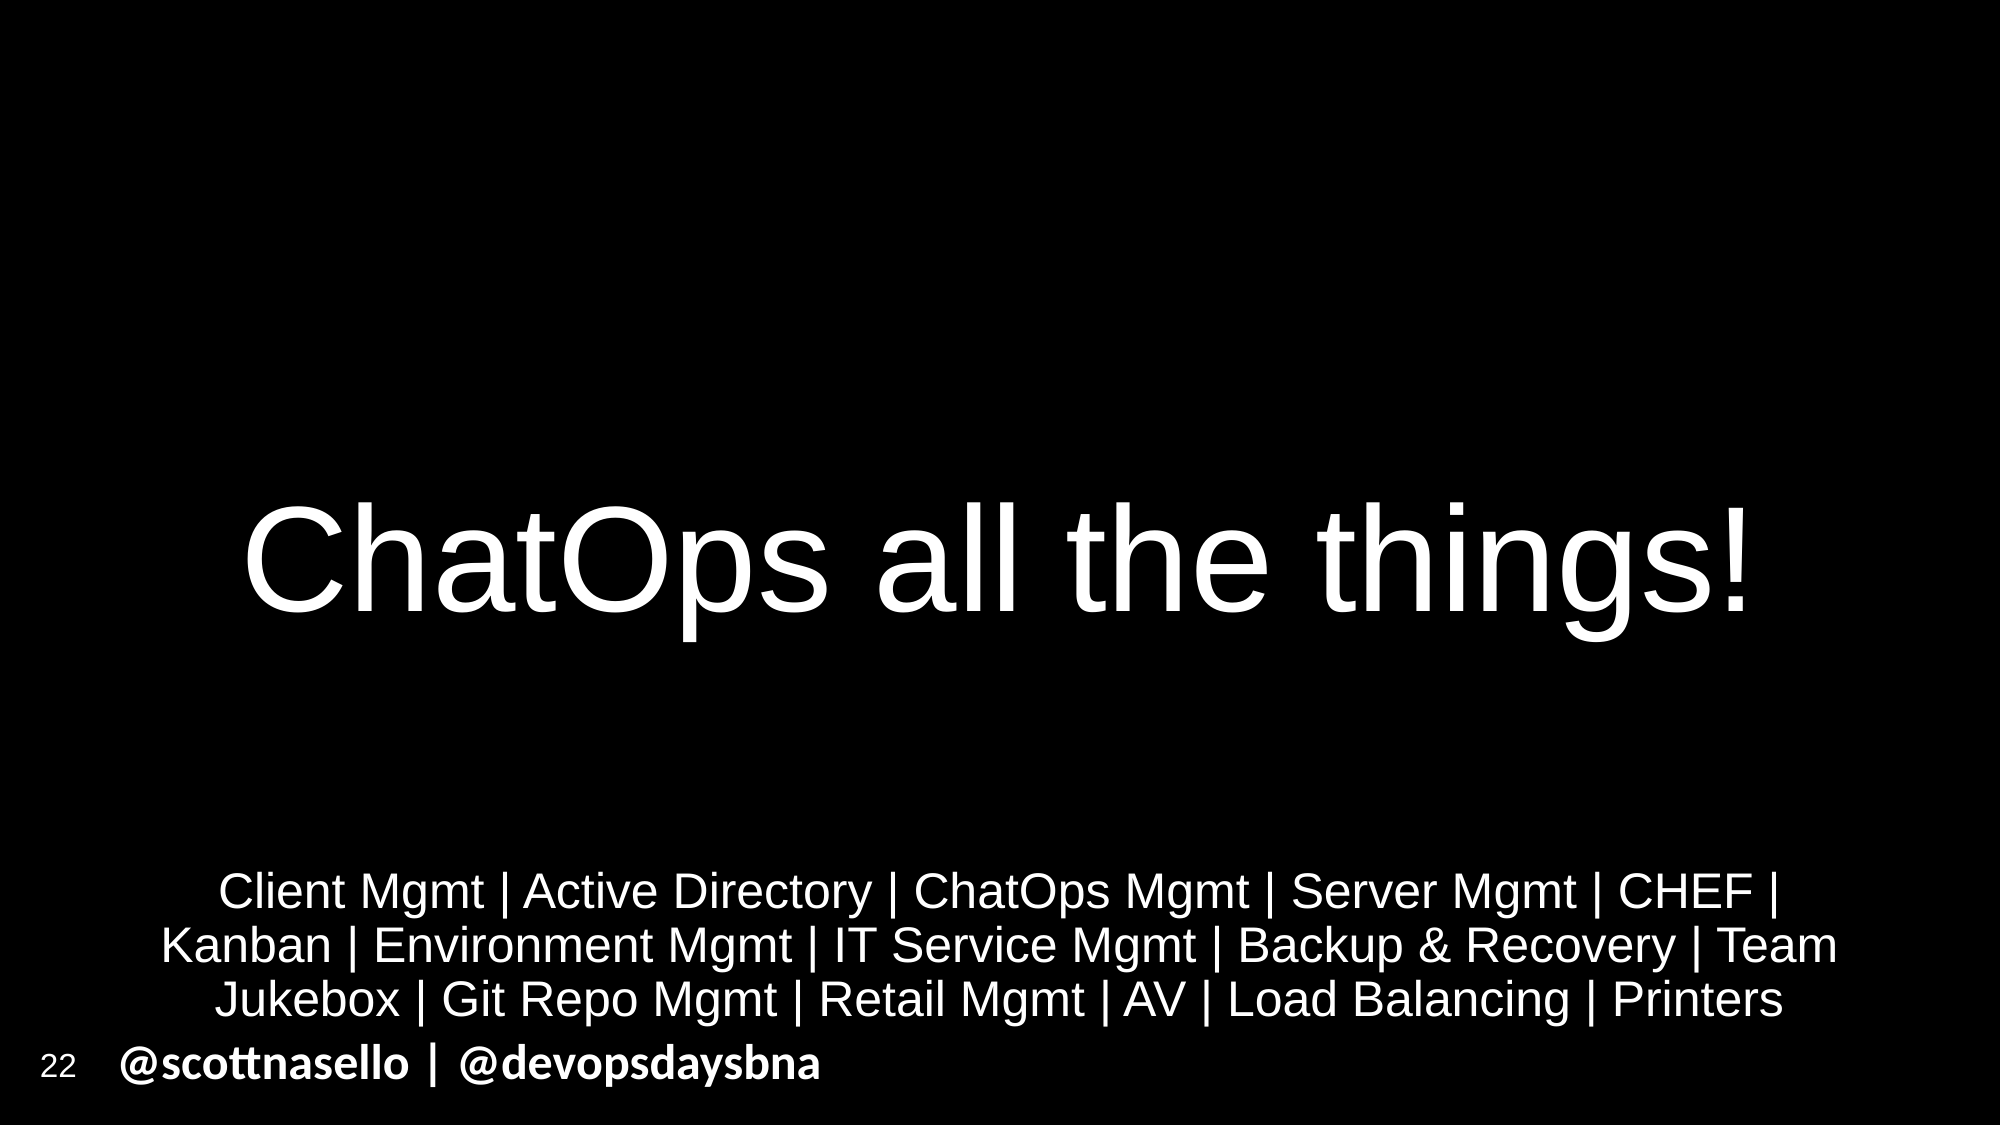

# ChatOps all the things!
Client Mgmt | Active Directory | ChatOps Mgmt | Server Mgmt | CHEF | Kanban | Environment Mgmt | IT Service Mgmt | Backup & Recovery | Team Jukebox | Git Repo Mgmt | Retail Mgmt | AV | Load Balancing | Printers
22